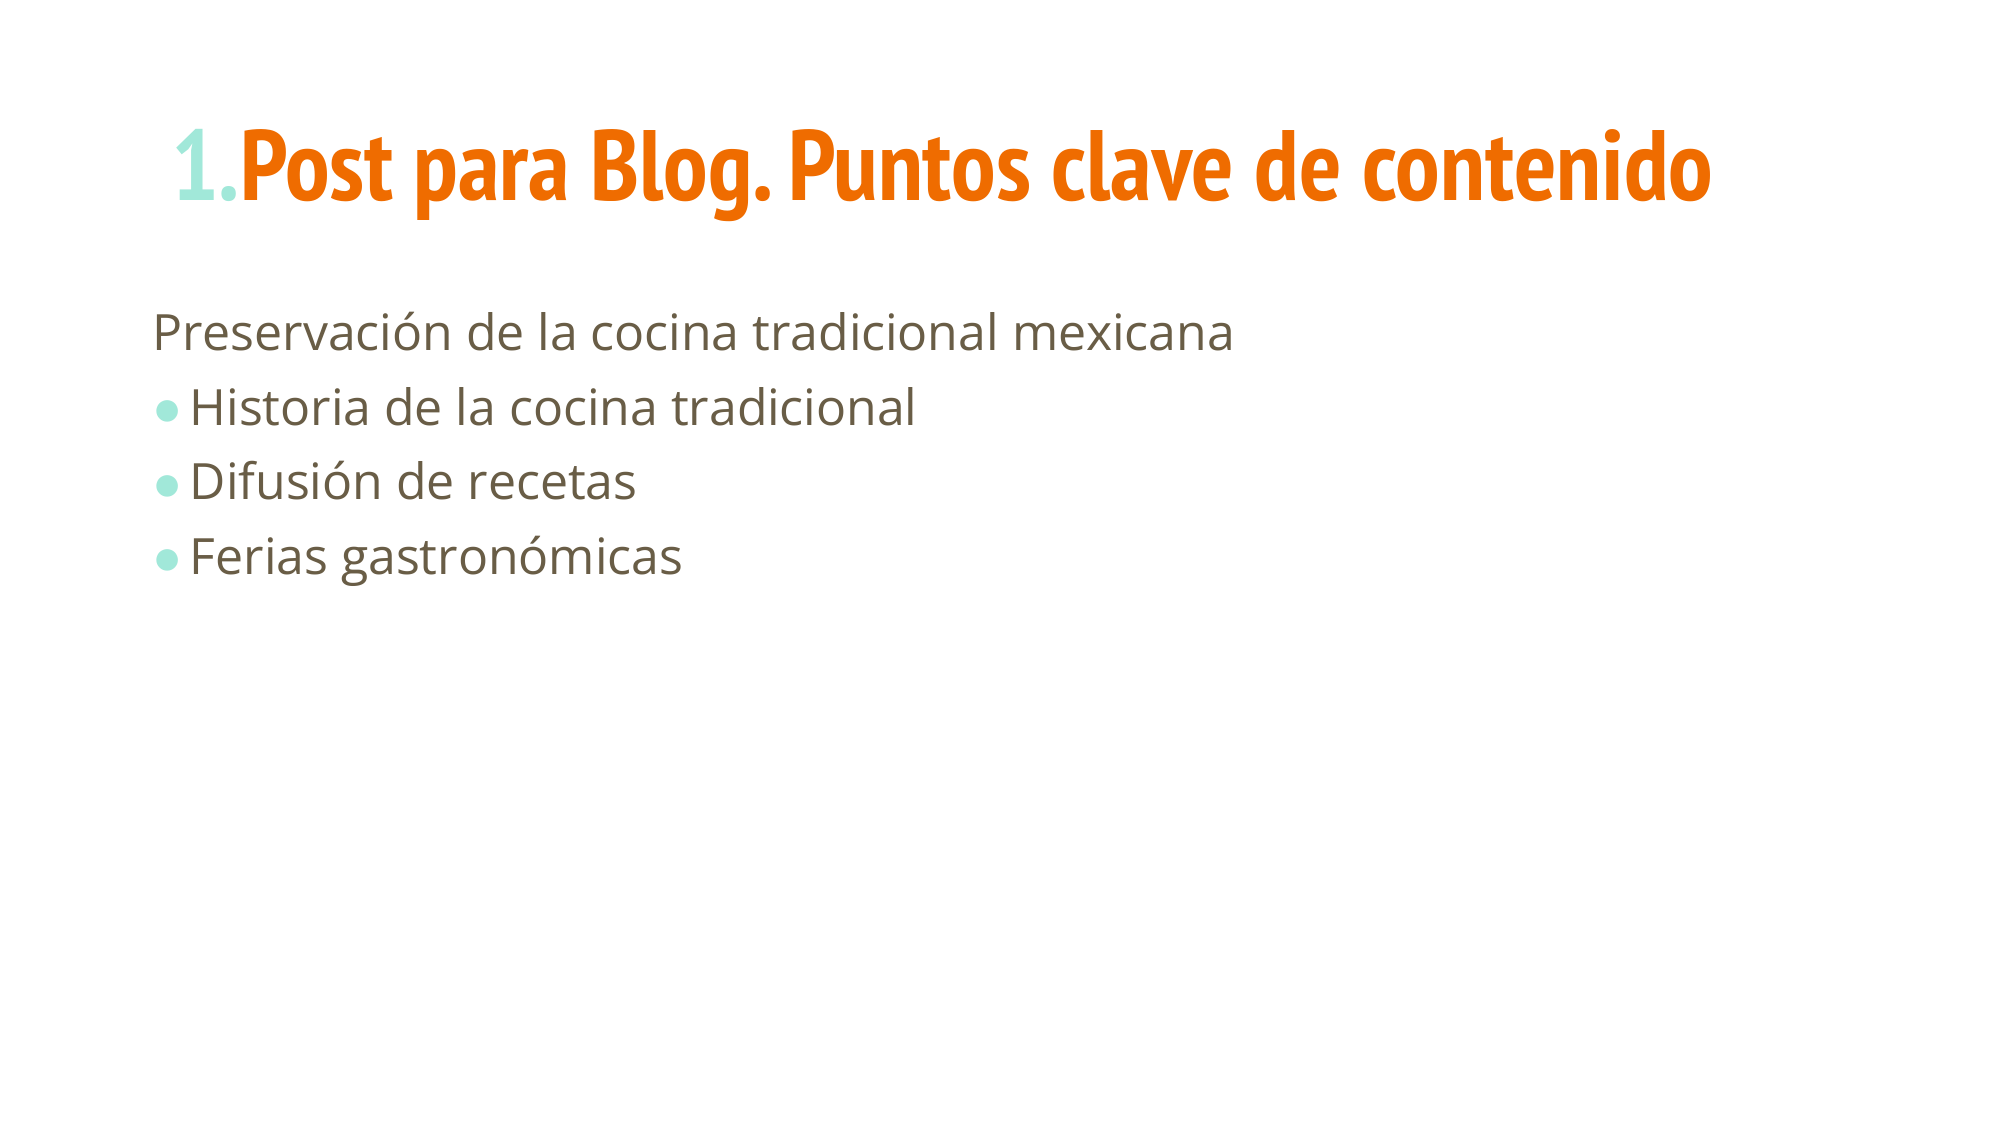

# Post para Blog. Puntos clave de contenido
Preservación de la cocina tradicional mexicana
Historia de la cocina tradicional
Difusión de recetas
Ferias gastronómicas